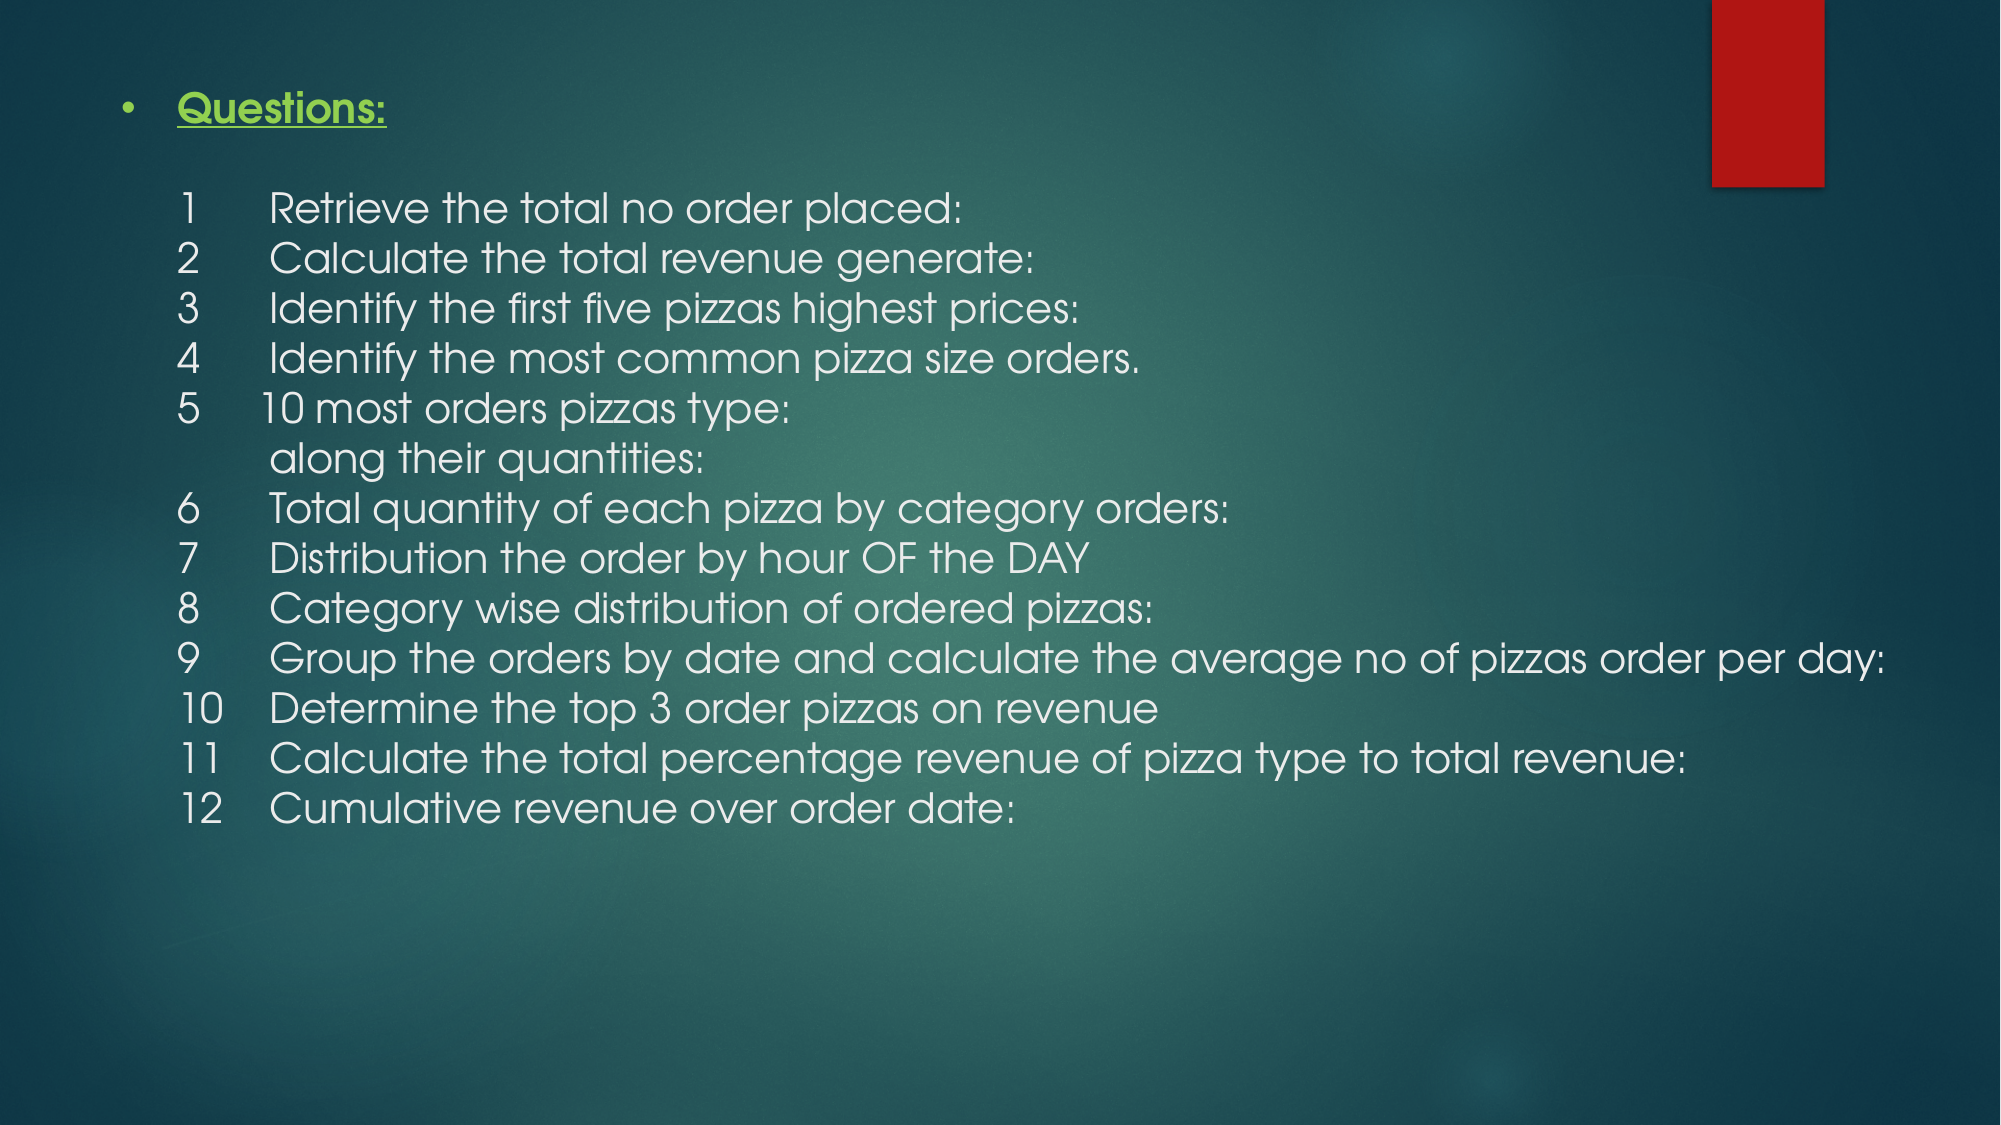

# Questions: 1      Retrieve the total no order placed: 2      Calculate the total revenue generate: 3      Identify the first five pizzas highest prices: 4      Identify the most common pizza size orders. 5     10 most orders pizzas type: along their quantities: 6      Total quantity of each pizza by category orders: 7      Distribution the order by hour OF the DAY 8      Category wise distribution of ordered pizzas: 9      Group the orders by date and calculate the average no of pizzas order per day: 10    Determine the top 3 order pizzas on revenue 11    Calculate the total percentage revenue of pizza type to total revenue: 12    Cumulative revenue over order date: